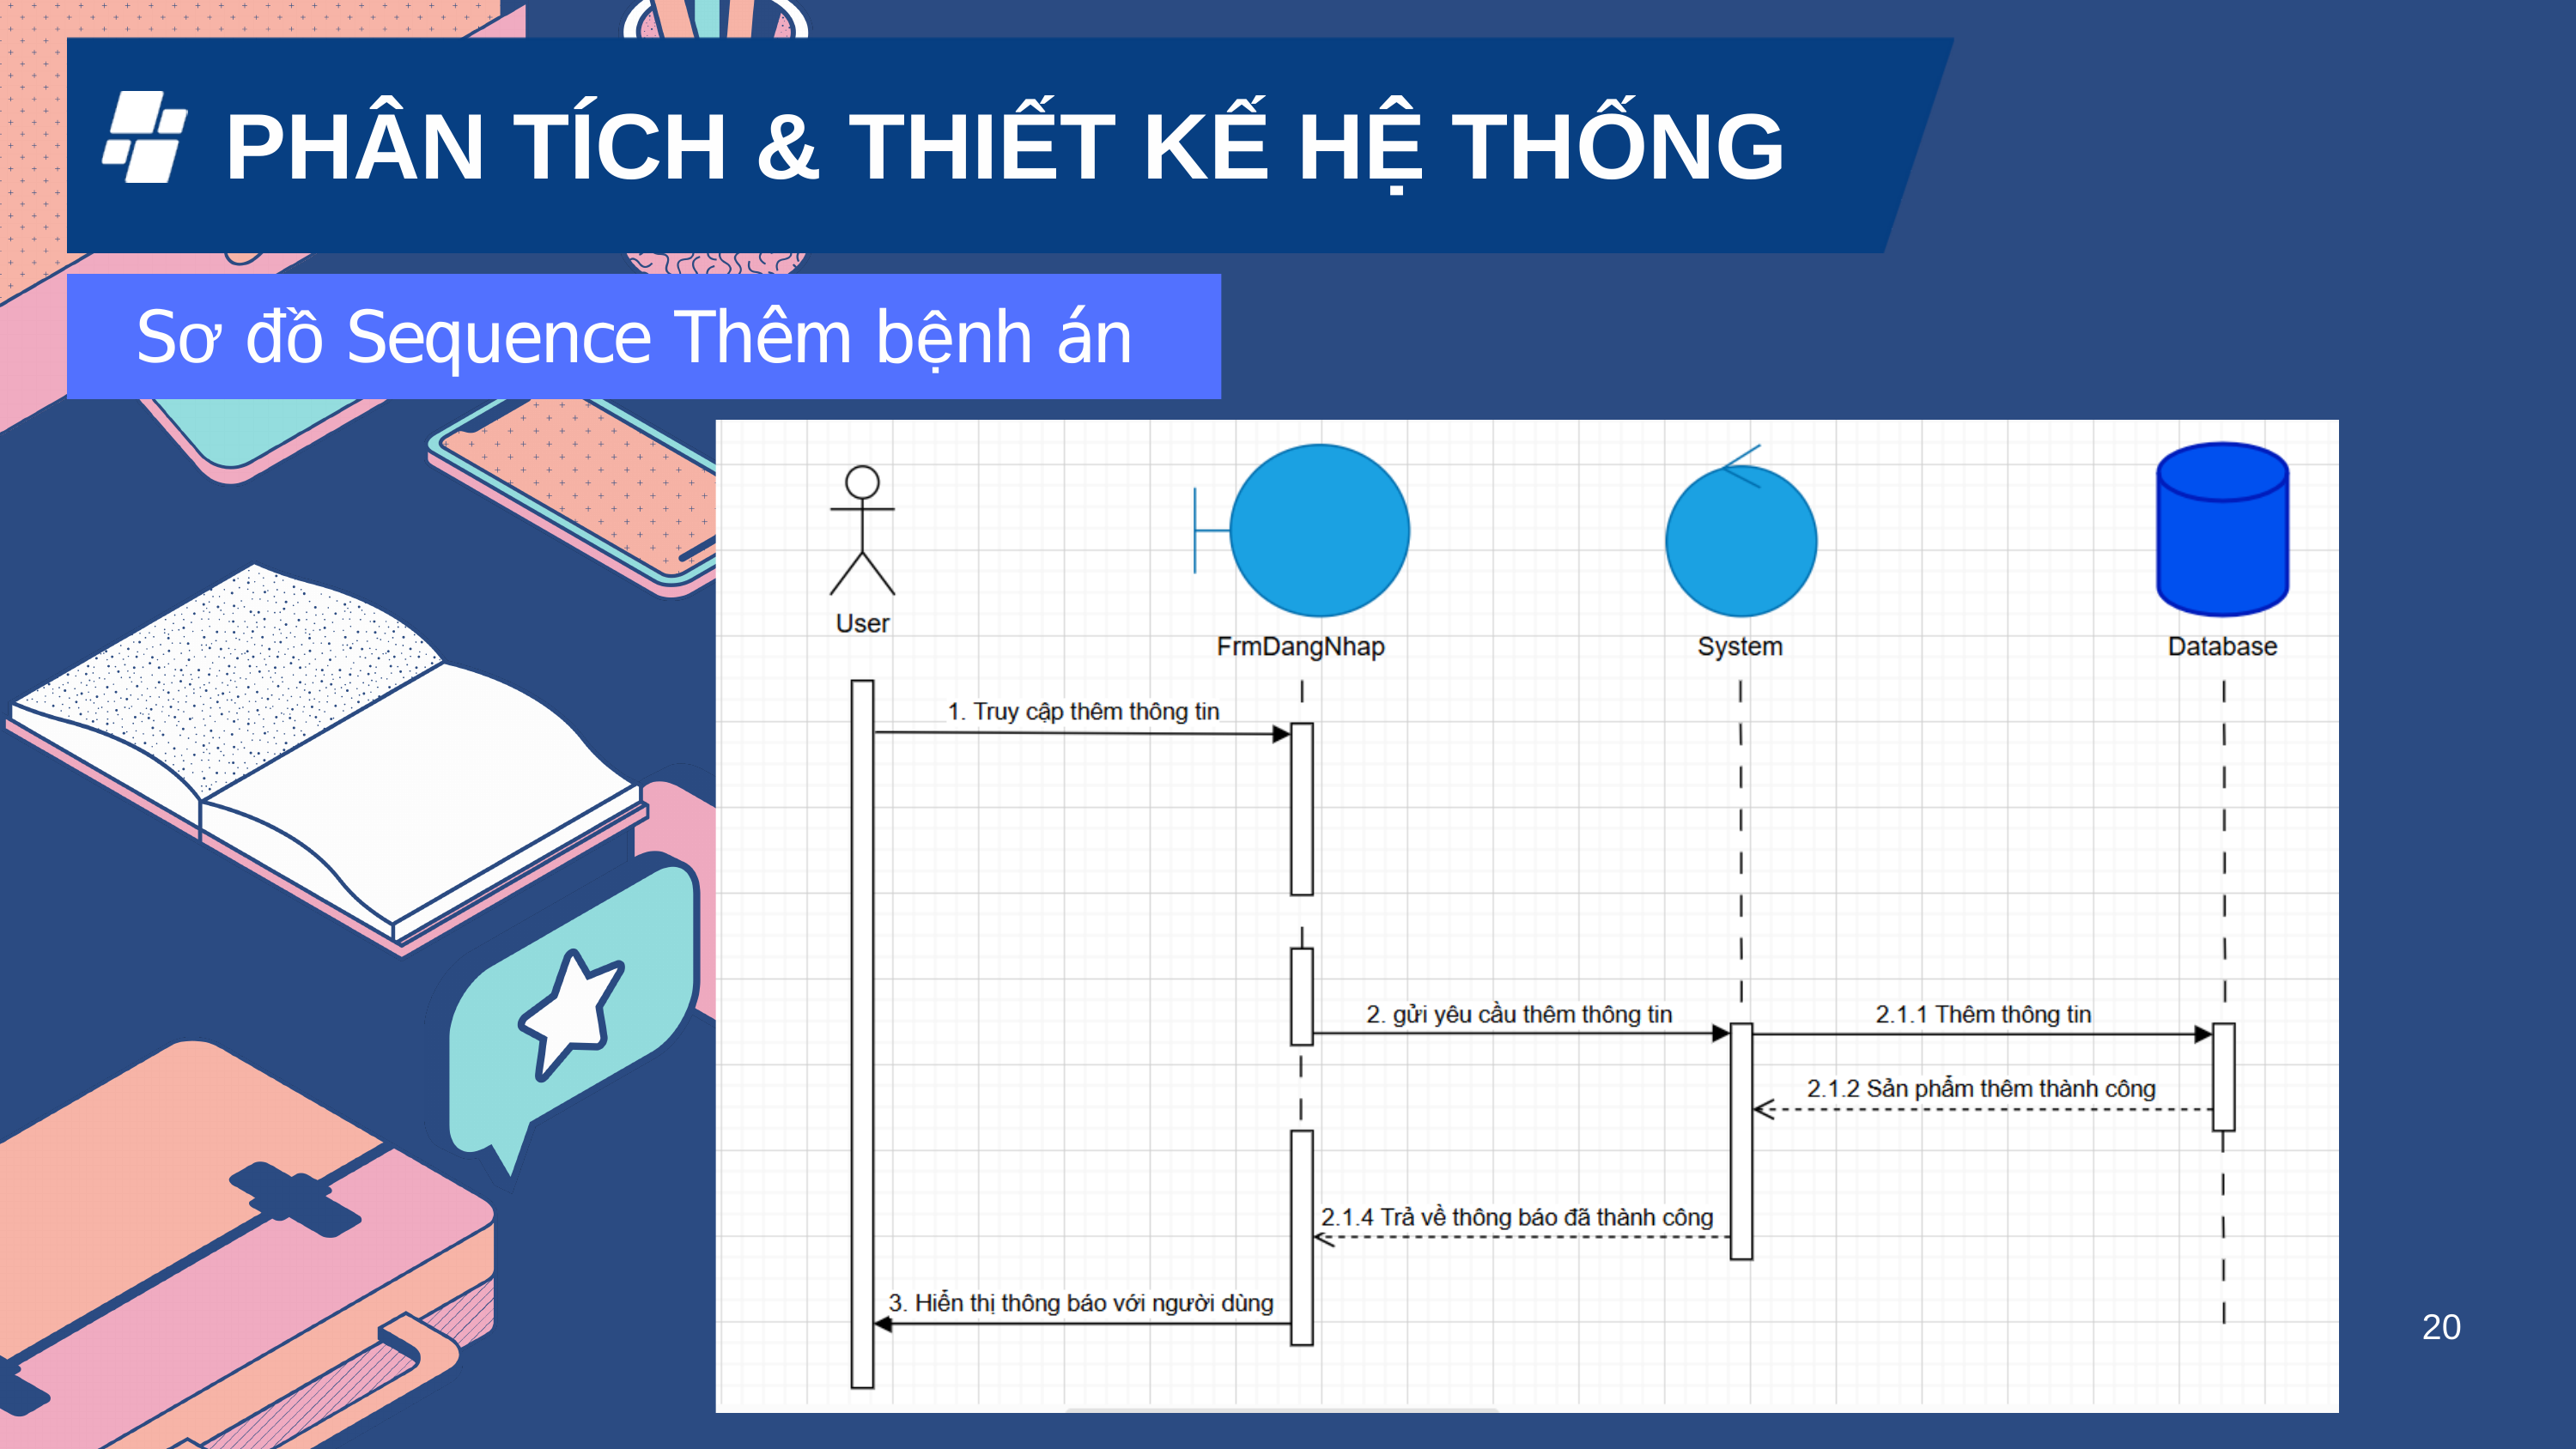

PHÂN TÍCH & THIẾT KẾ HỆ THỐNG

Sơ đồ Sequence Thêm bệnh án

20